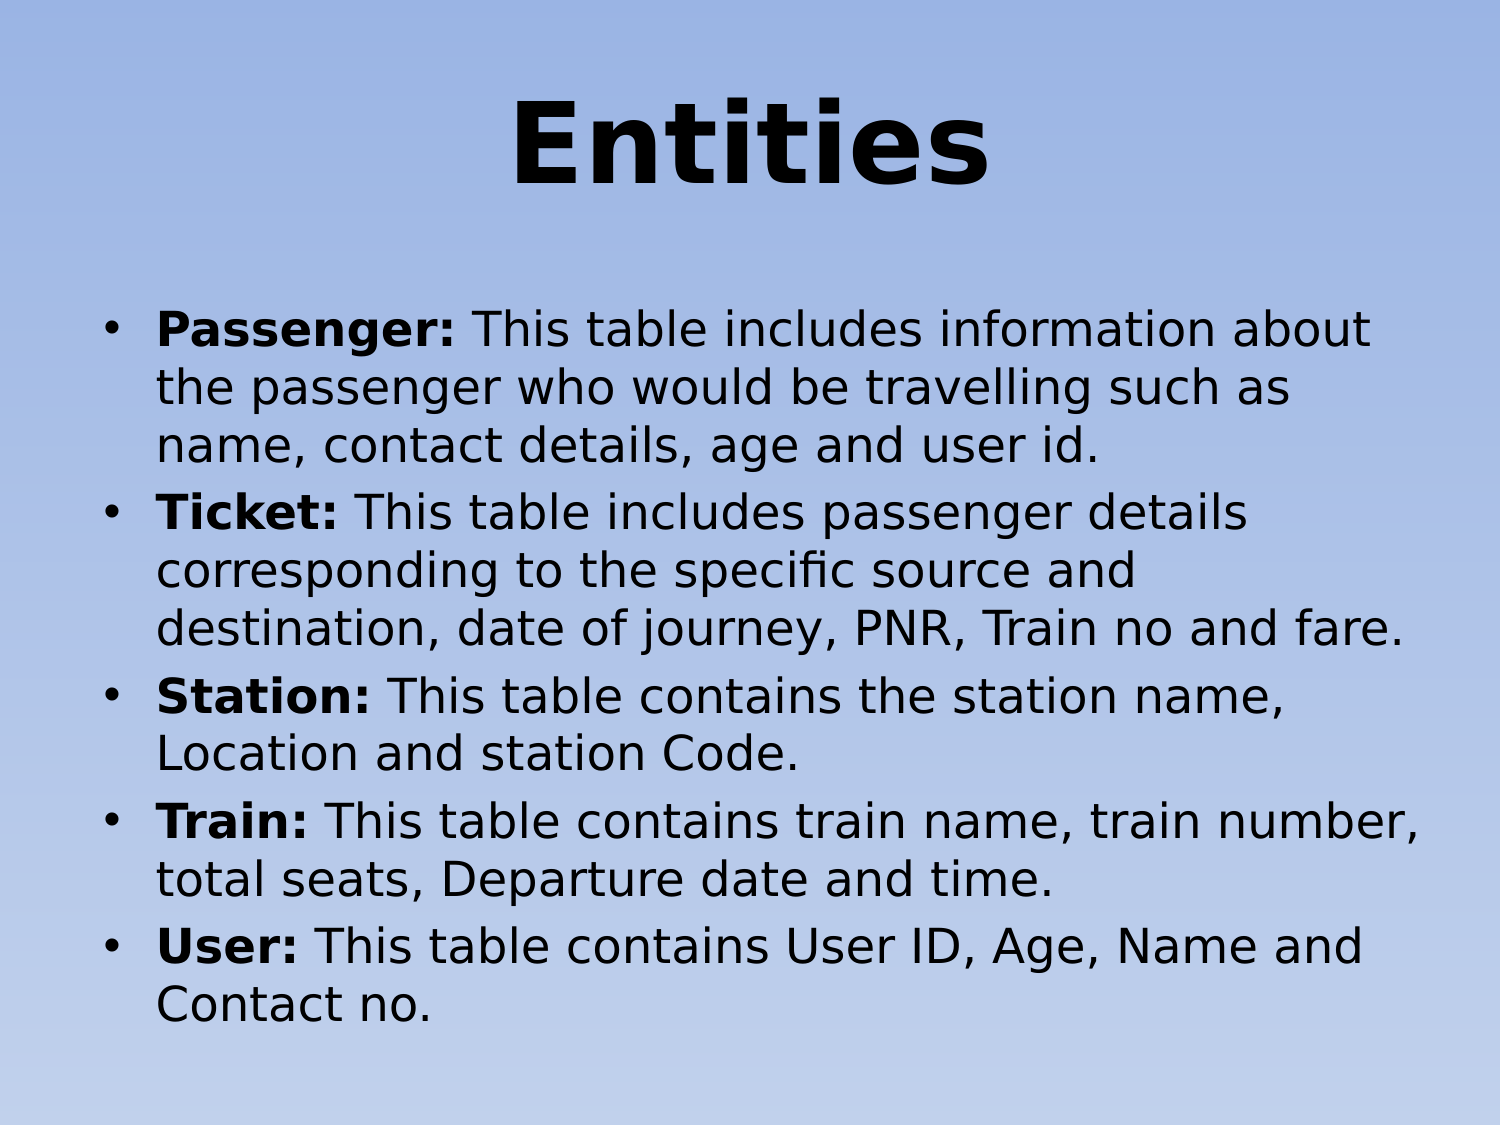

# Entities
Passenger: This table includes information about the passenger who would be travelling such as name, contact details, age and user id.
Ticket: This table includes passenger details corresponding to the specific source and destination, date of journey, PNR, Train no and fare.
Station: This table contains the station name, Location and station Code.
Train: This table contains train name, train number, total seats, Departure date and time.
User: This table contains User ID, Age, Name and Contact no.